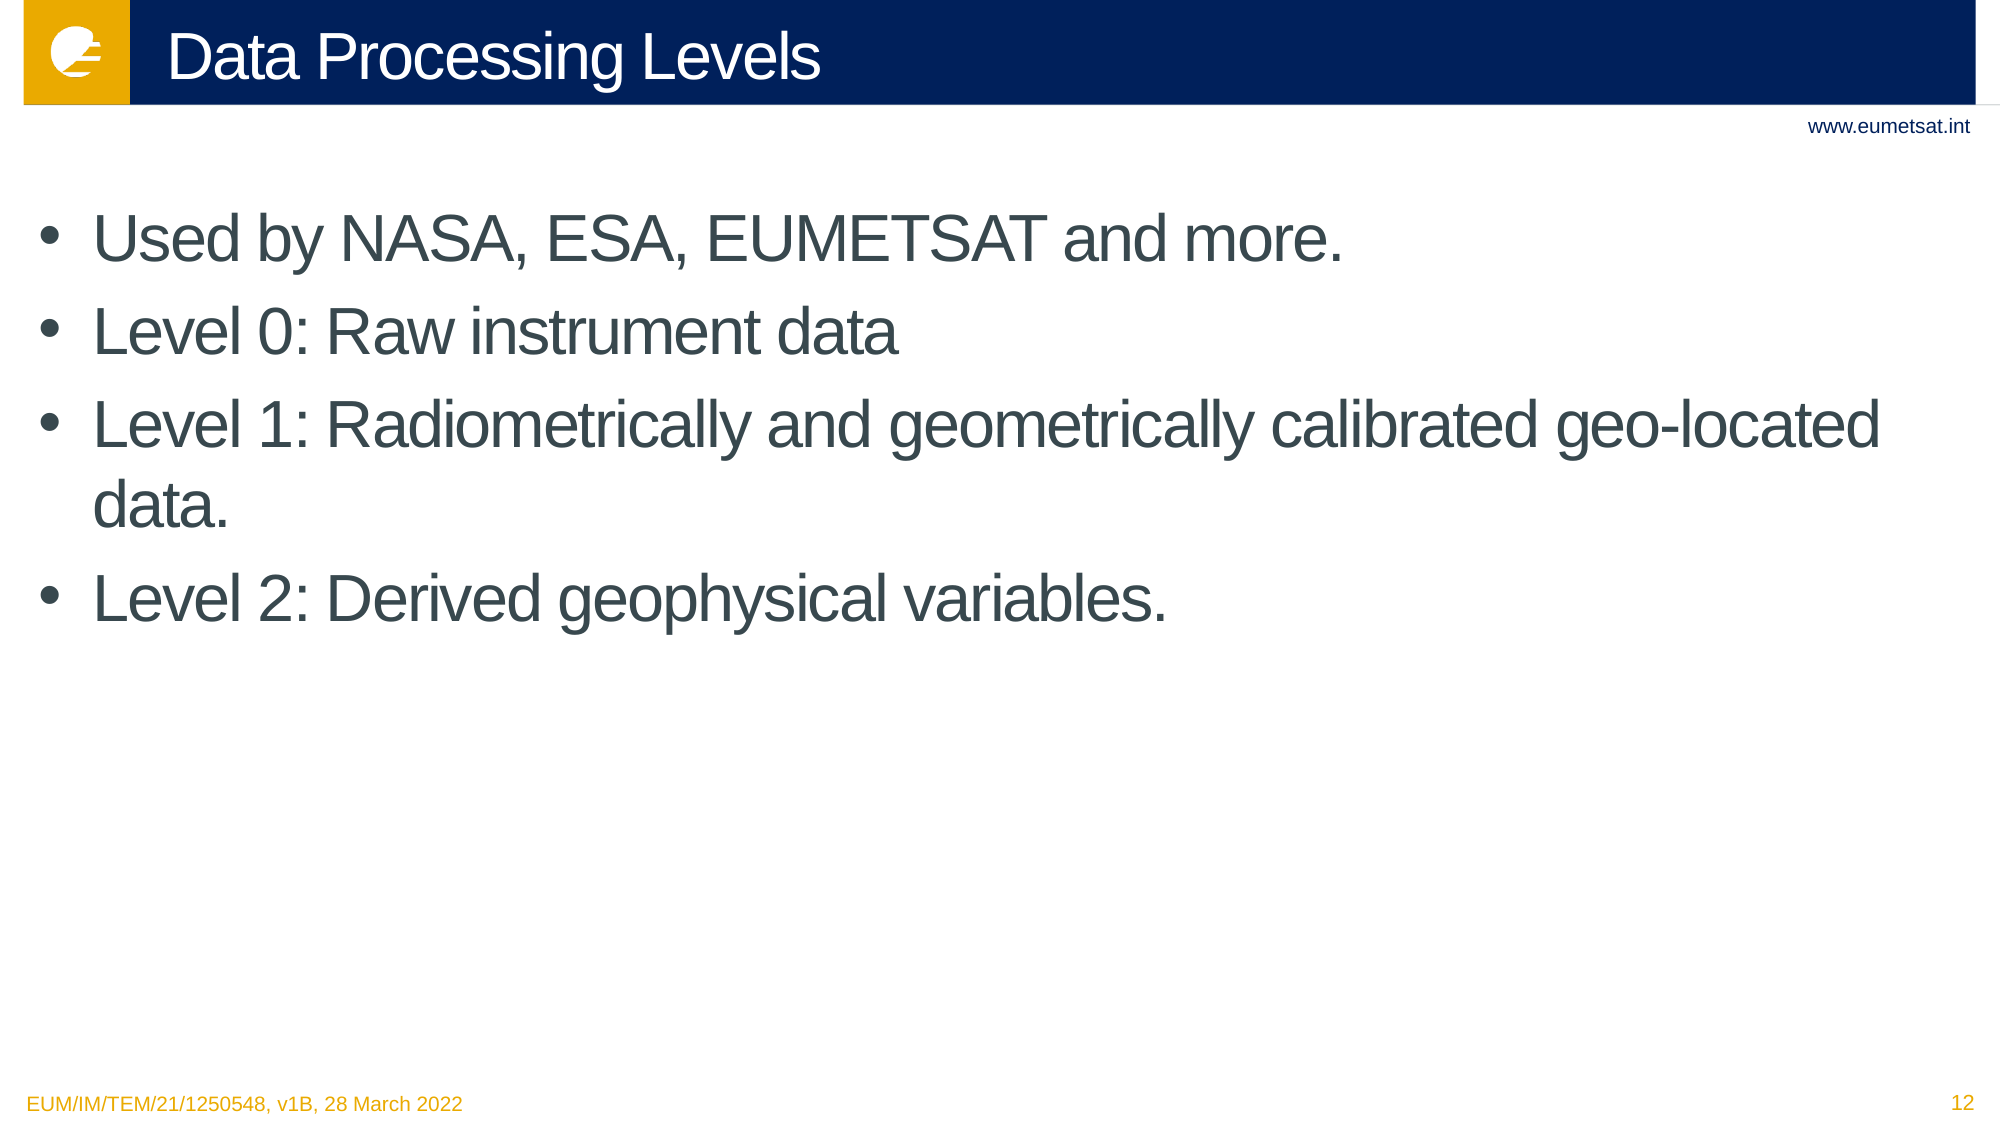

# Data Processing Levels
Used by NASA, ESA, EUMETSAT and more.
Level 0: Raw instrument data
Level 1: Radiometrically and geometrically calibrated geo-located data.
Level 2: Derived geophysical variables.